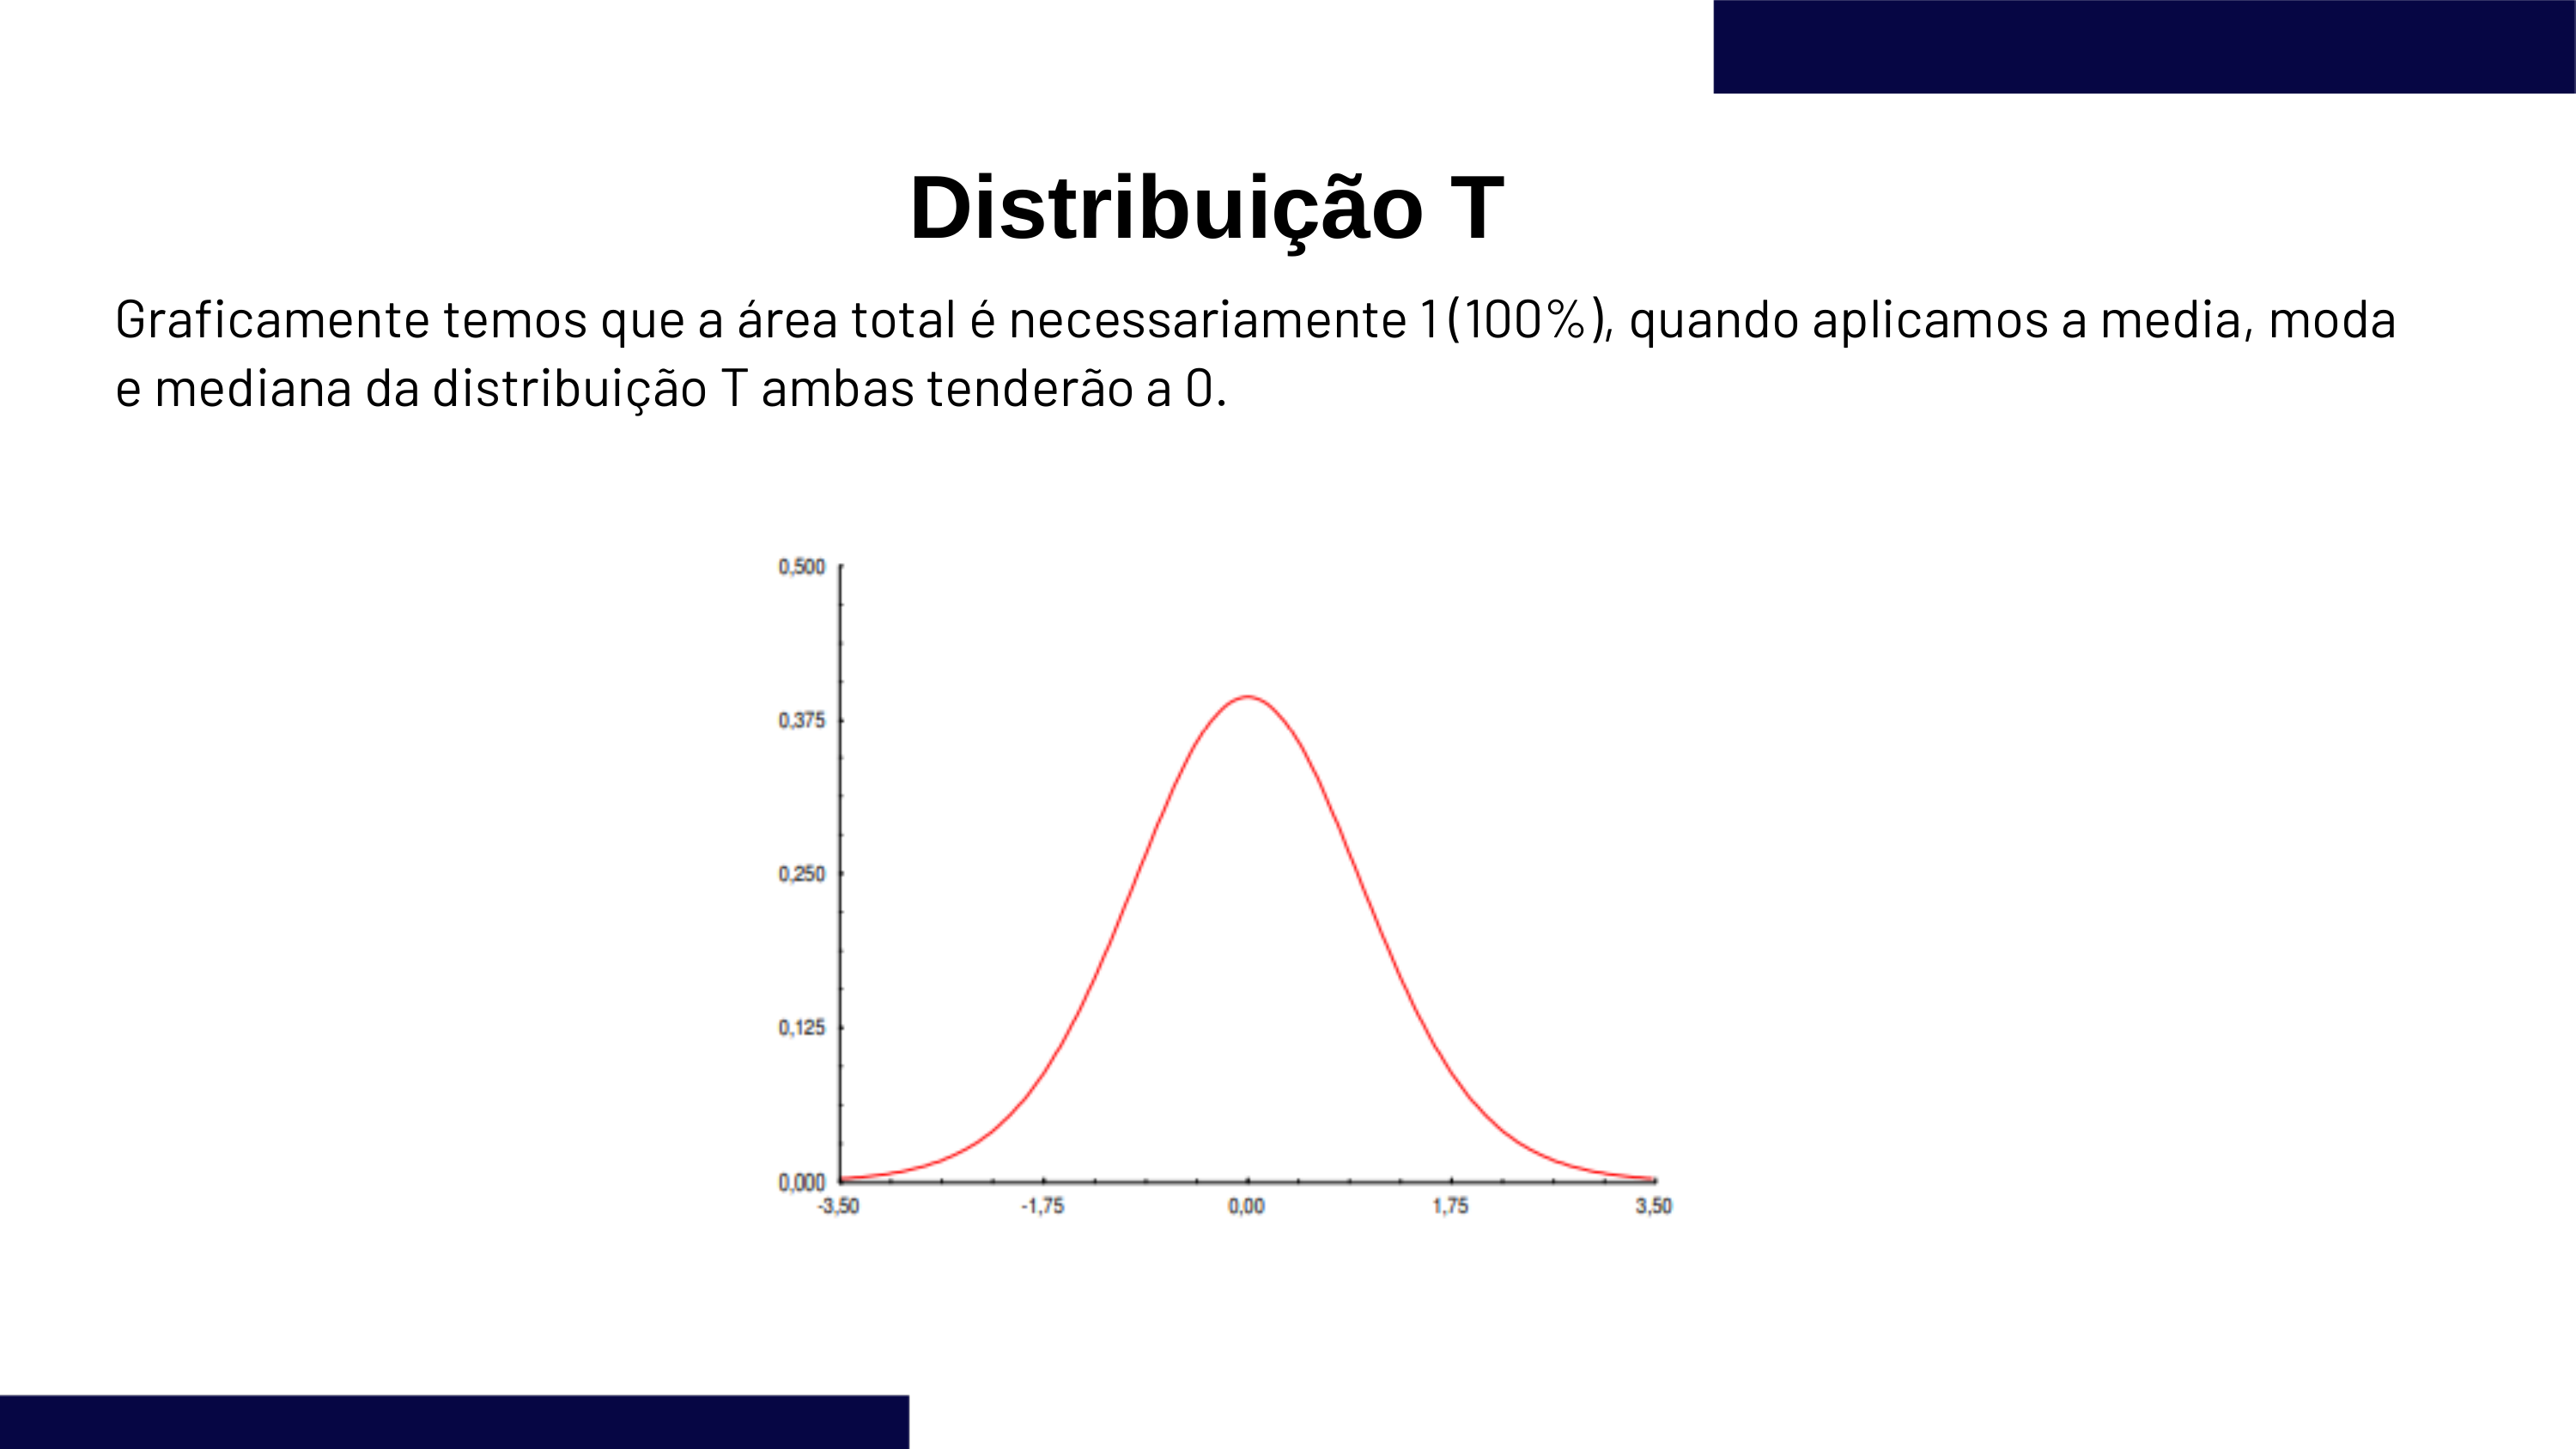

Distribuição T
Graficamente temos que a área total é necessariamente 1 (100%), quando aplicamos a media, moda e mediana da distribuição T ambas tenderão a 0.